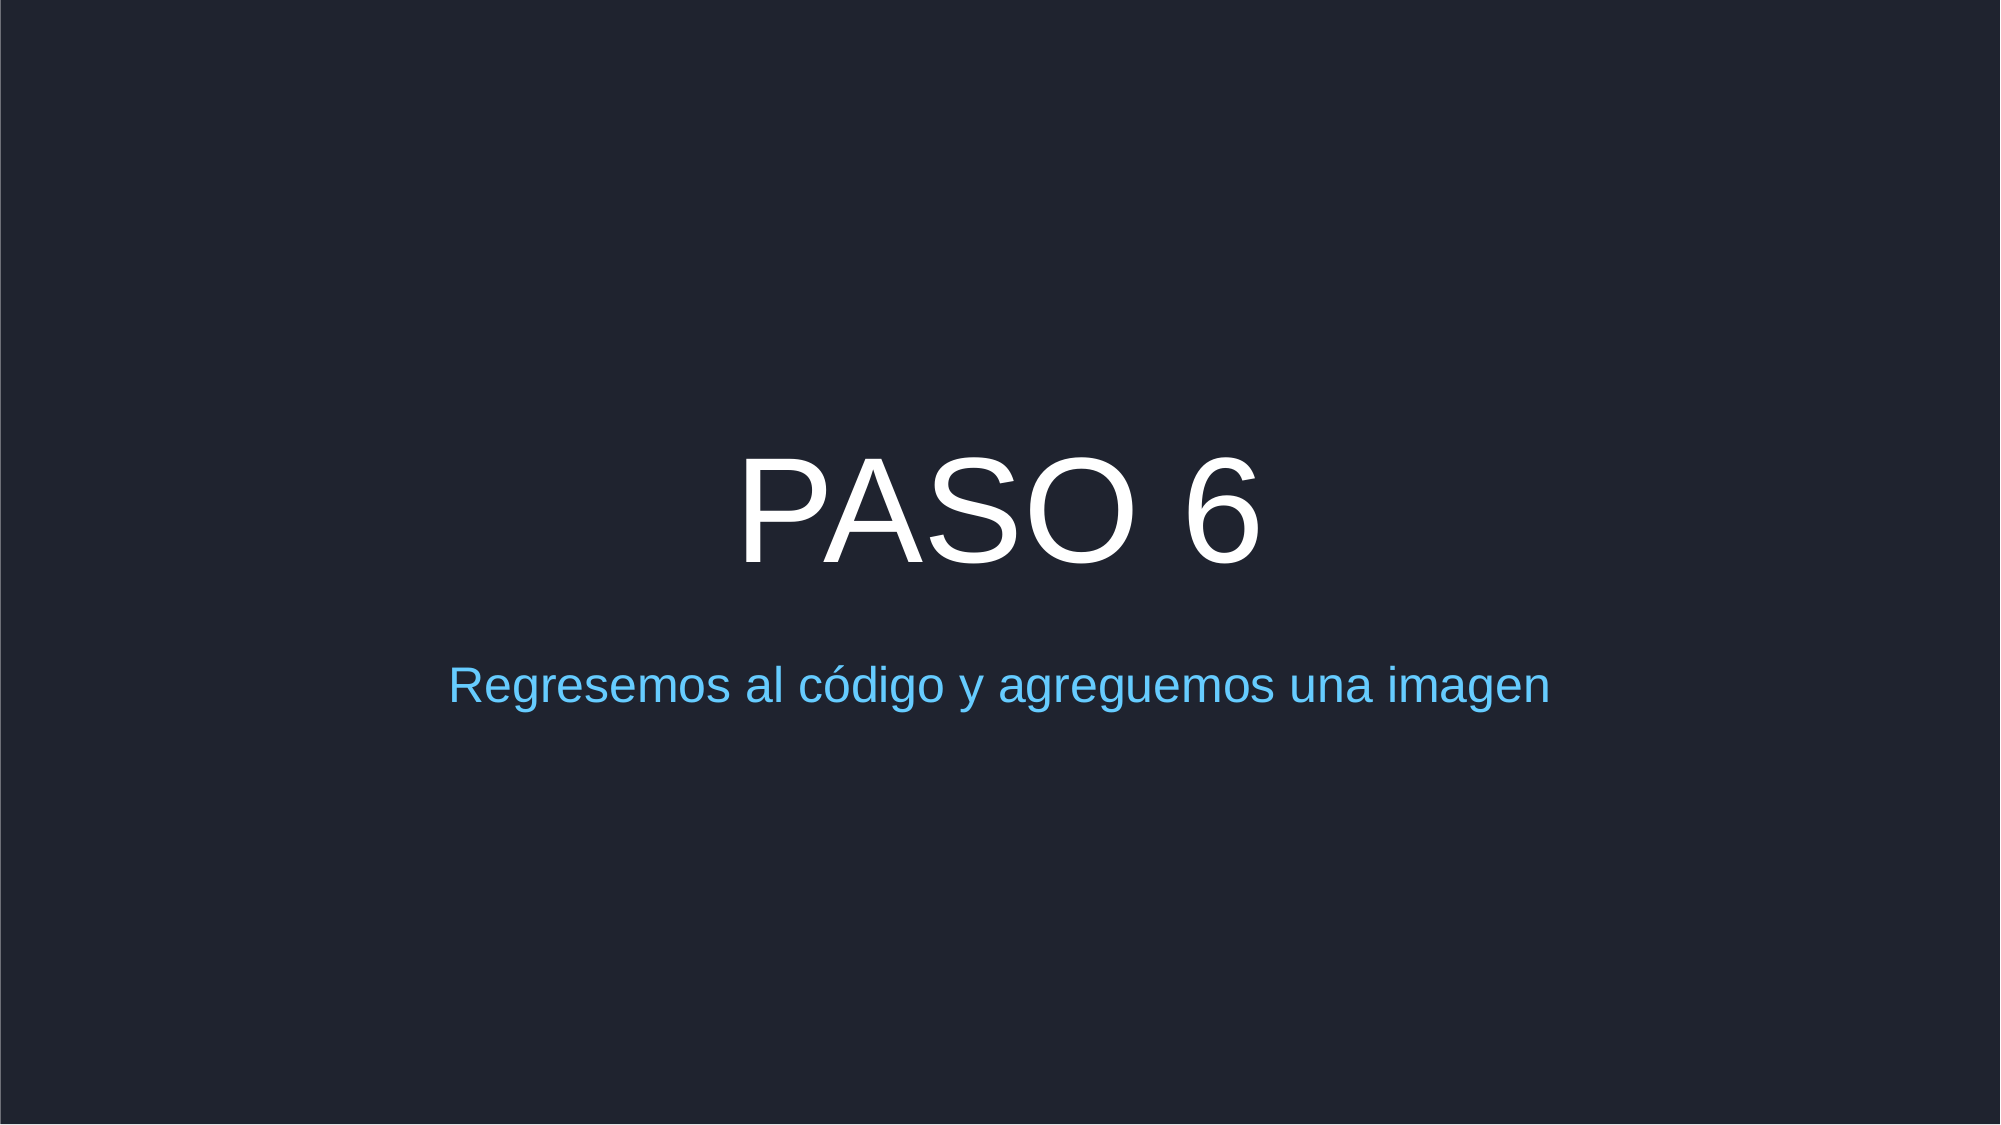

PASO 6

Regresemos al código y agreguemos una imagen